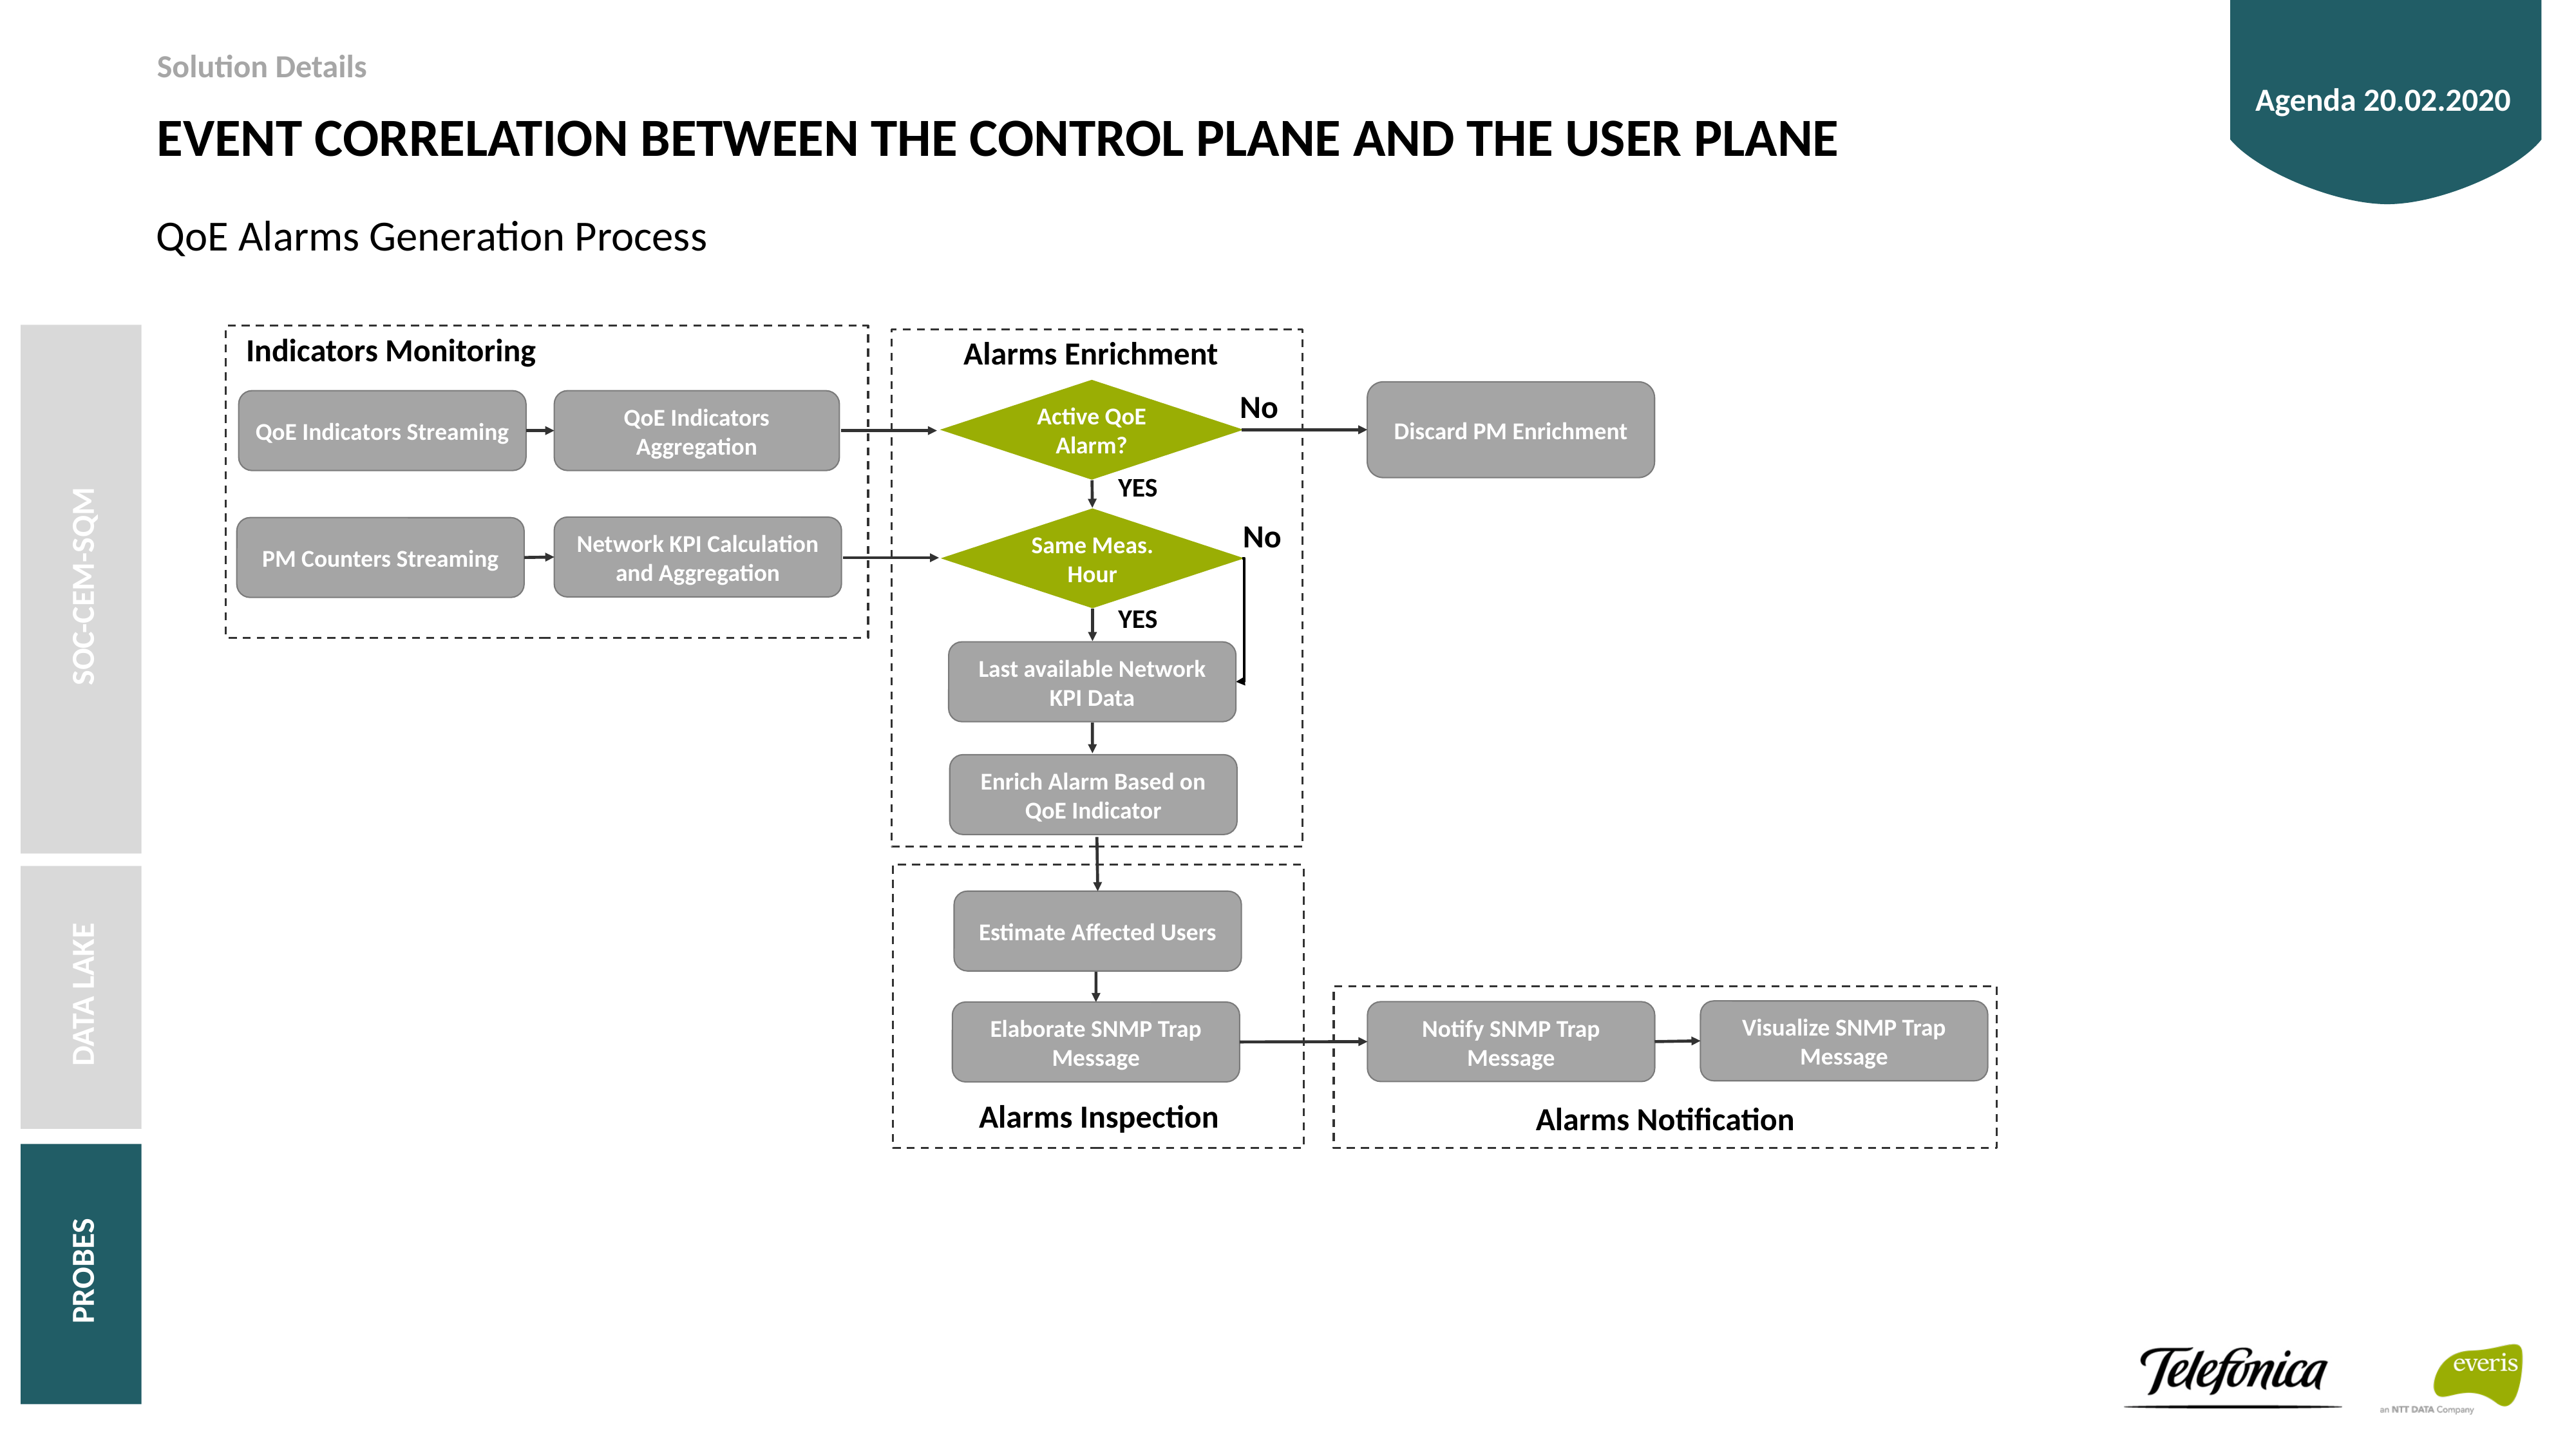

Agenda 20.02.2020
Solution Details
Event correlation between the control plane and the user plane
QoE Alarms Generation Process
Indicators Monitoring

Alarms Enrichment

Active QoE Alarm?
No
Discard PM Enrichment
QoE Indicators Streaming
QoE Indicators Aggregation
YES
Same Meas. Hour
No
Network KPI Calculation and Aggregation
PM Counters Streaming
YES
Last available Network KPI Data
Enrich Alarm Based on QoE Indicator

Estimate Affected Users

Visualize SNMP Trap Message
Notify SNMP Trap Message
Elaborate SNMP Trap Message

Alarms Inspection
Alarms Notification
SOC-cem-sqm
DATA LAKE
PROBES